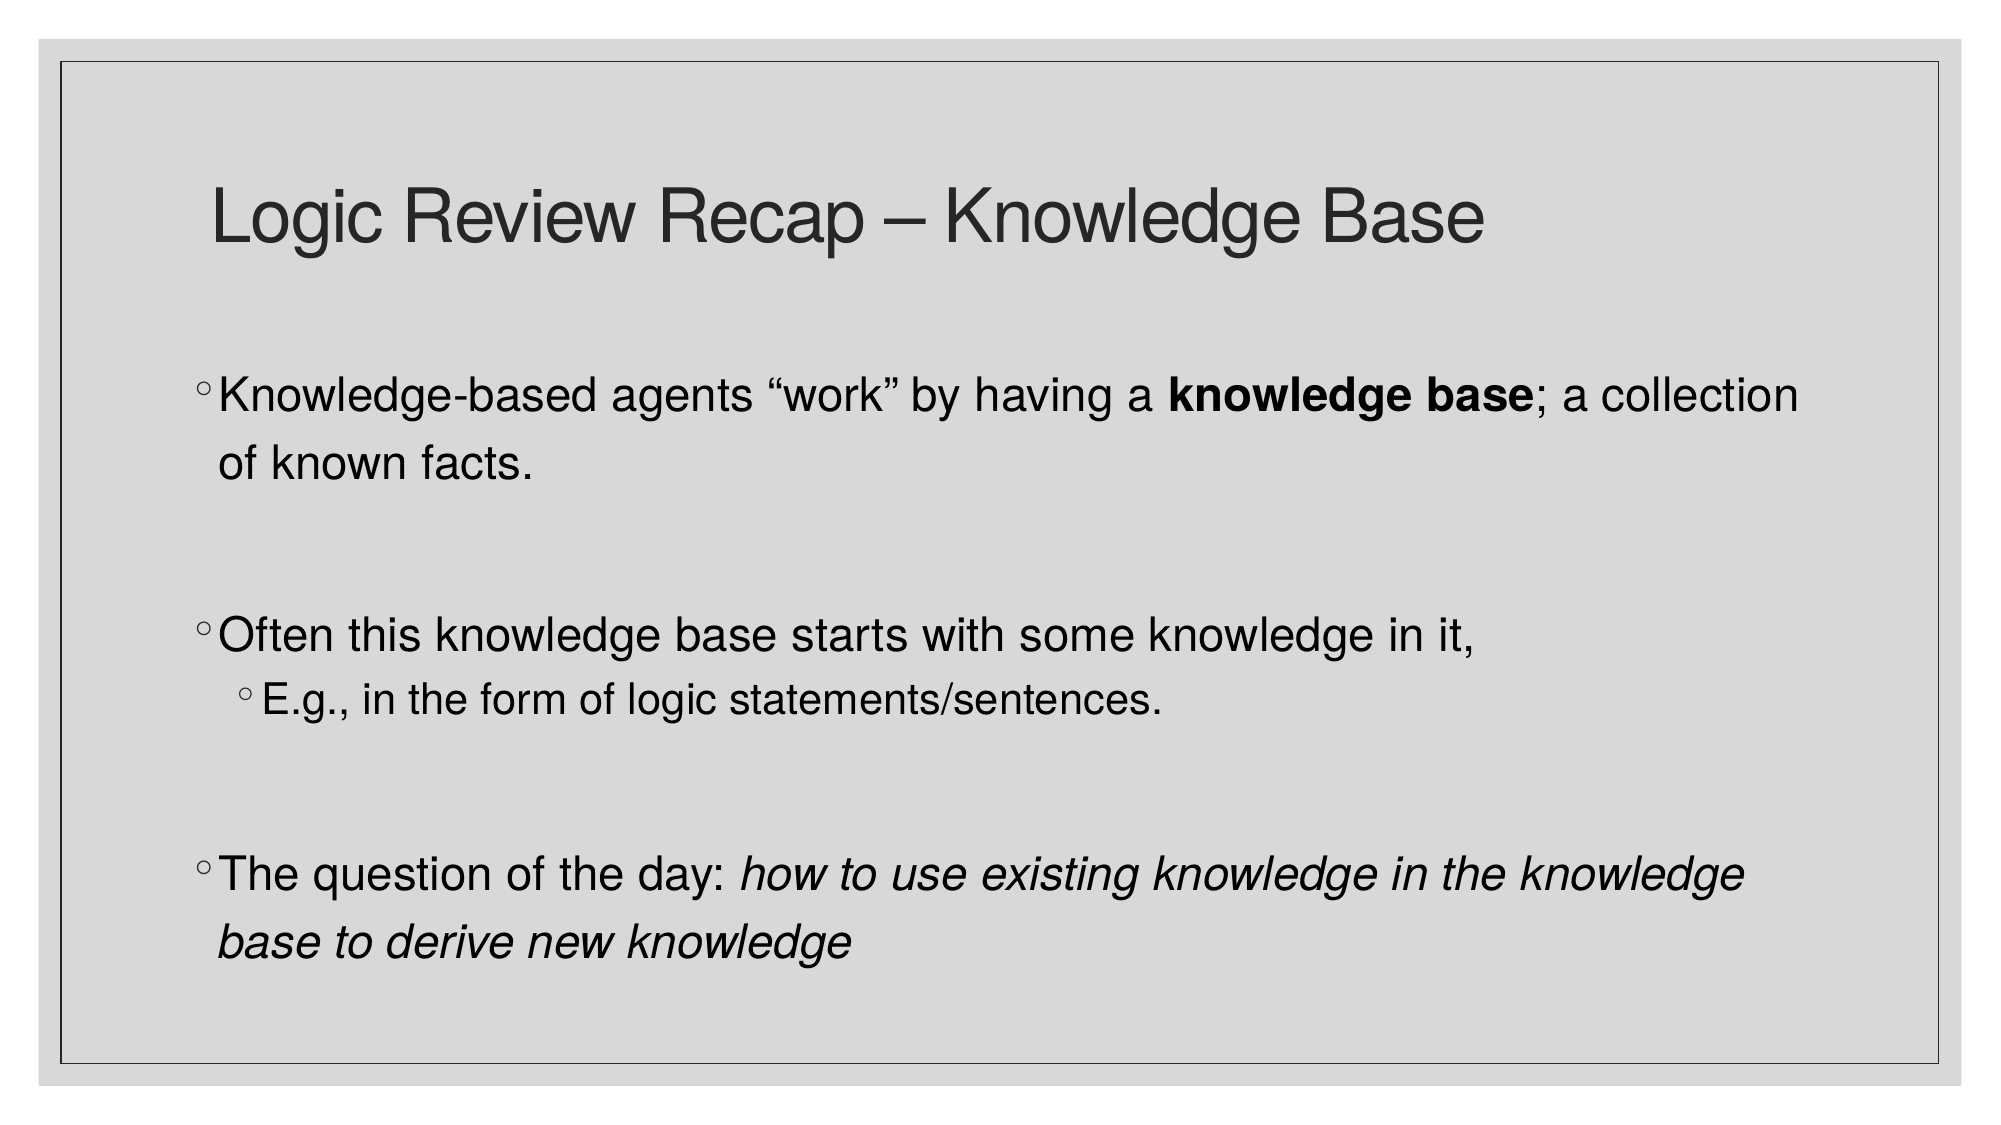

# Logic Review Recap – Knowledge Base
Knowledge-based agents “work” by having a knowledge base; a collection of known facts.

Often this knowledge base starts with some knowledge in it,
E.g., in the form of logic statements/sentences.

The question of the day: how to use existing knowledge in the knowledge base to derive new knowledge